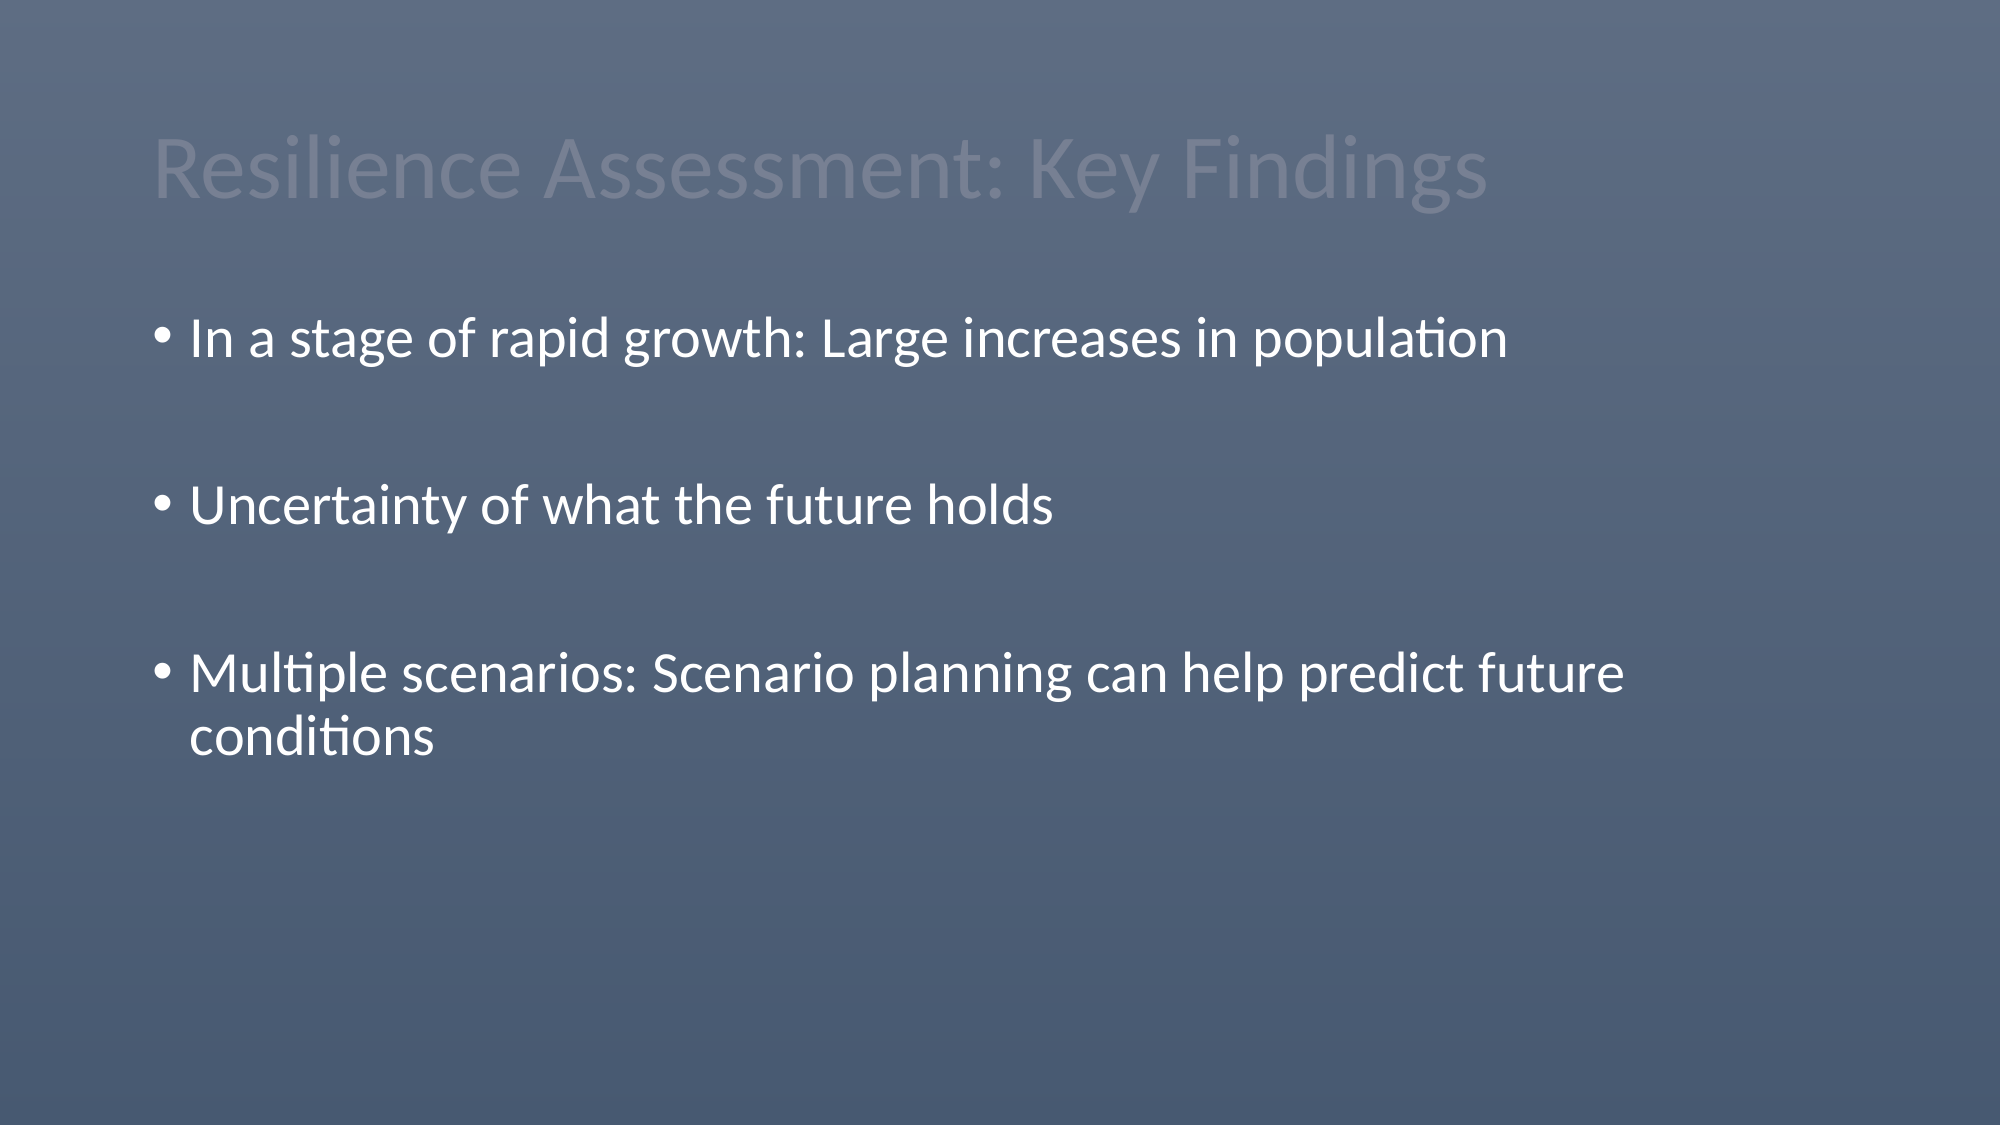

# Resilience Assessment: Key Findings
In a stage of rapid growth: Large increases in population

Uncertainty of what the future holds

Multiple scenarios: Scenario planning can help predict future conditions